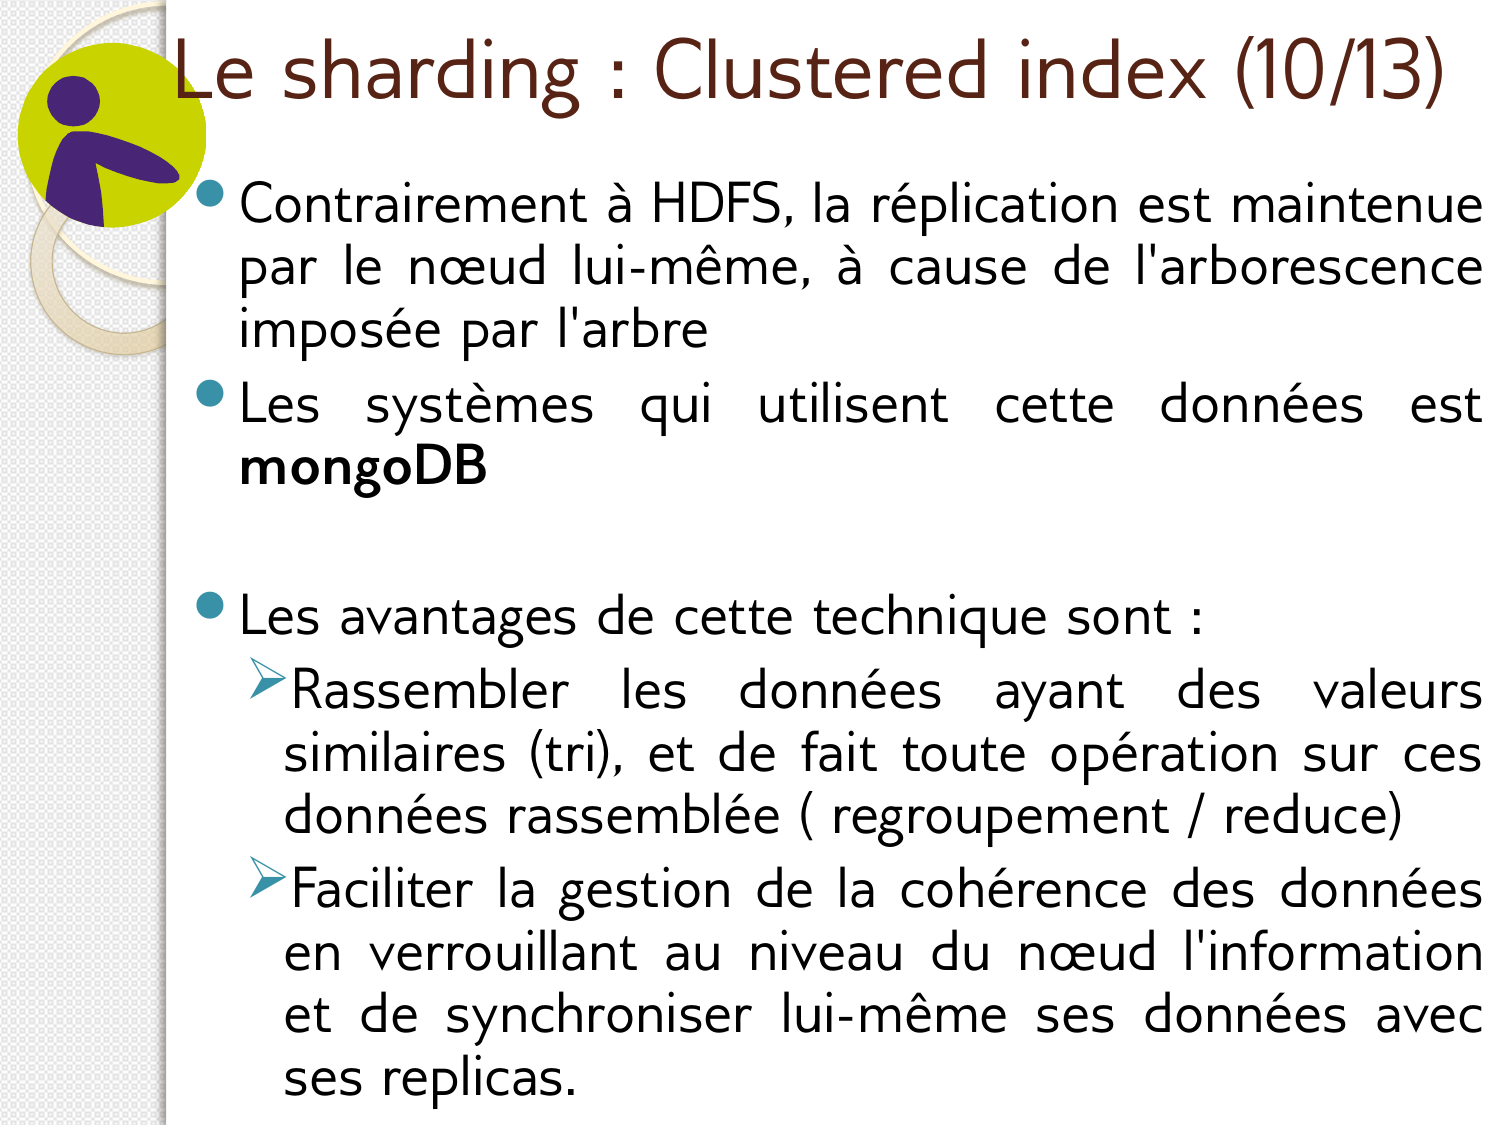

# Le sharding : Clustered index (10/13)
Contrairement à HDFS, la réplication est maintenue par le nœud lui-même, à cause de l'arborescence imposée par l'arbre
Les systèmes qui utilisent cette données est mongoDB

Les avantages de cette technique sont :
Rassembler les données ayant des valeurs similaires (tri), et de fait toute opération sur ces données rassemblée ( regroupement / reduce)
Faciliter la gestion de la cohérence des données en verrouillant au niveau du nœud l'information et de synchroniser lui-même ses données avec ses replicas.